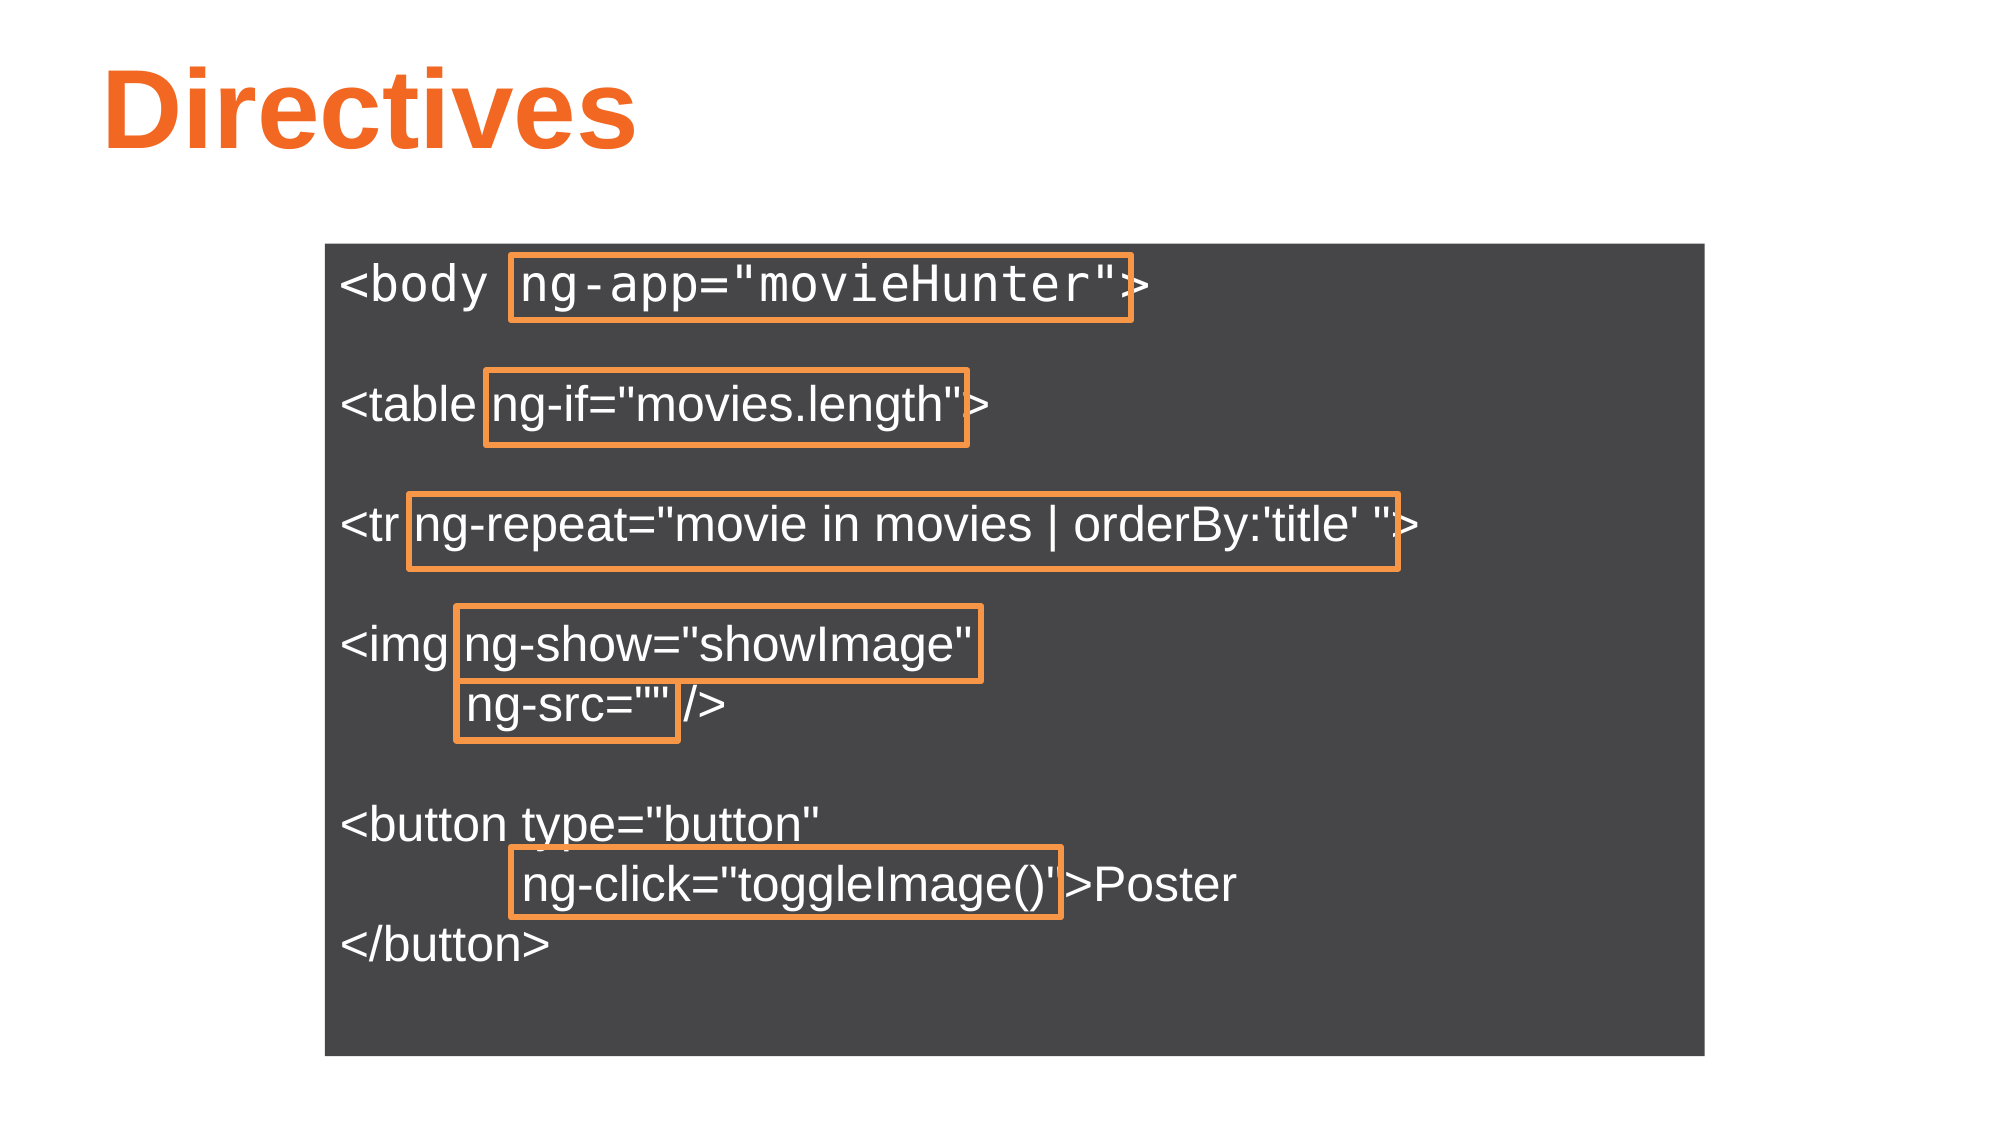

# Directives
<body ng-app="movieHunter">
<table ng-if="movies.length">

<tr ng-repeat="movie in movies | orderBy:'title' ">

<img ng-show="showImage"
         ng-src="" />

<button type="button"
             ng-click="toggleImage()">Poster
</button>